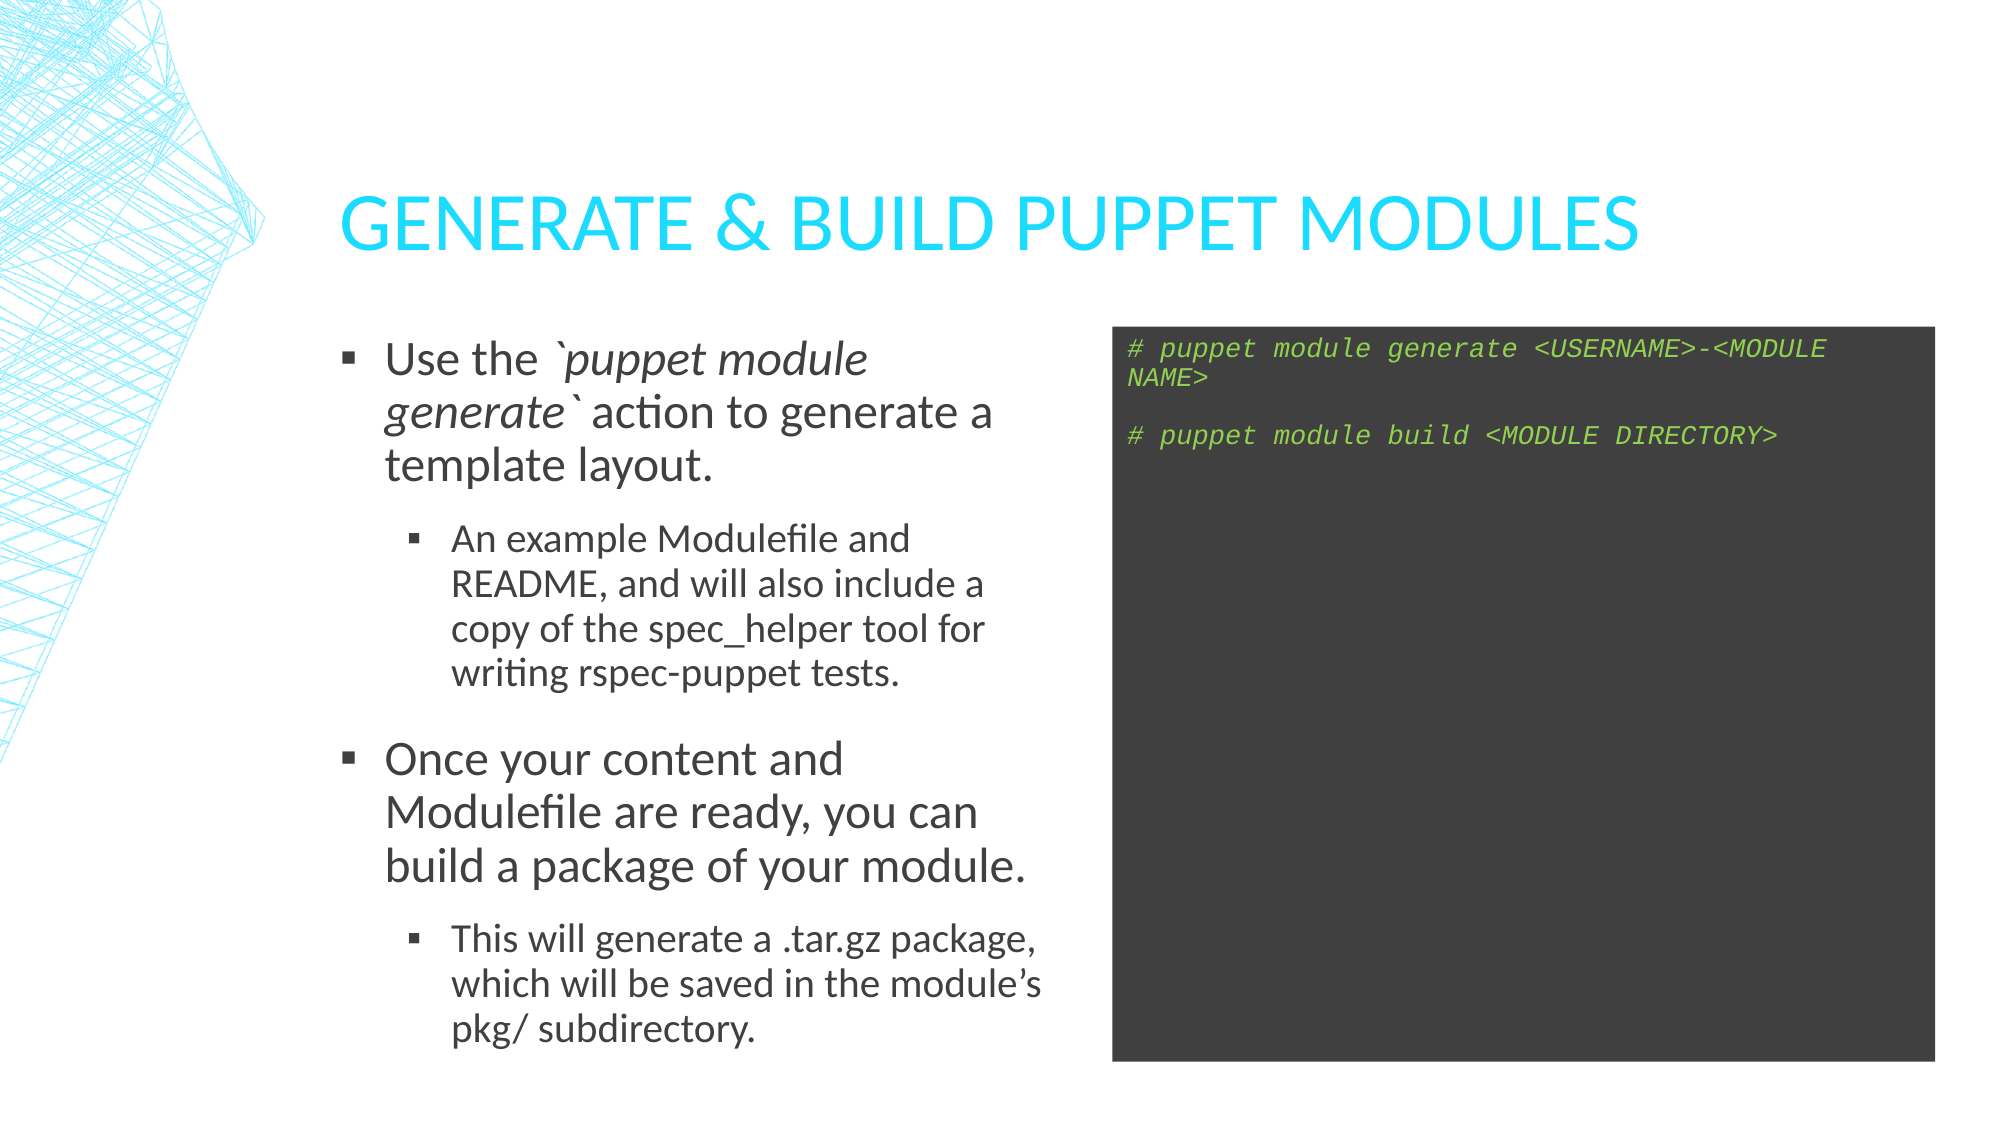

# Generate & Build Puppet Modules
Use the `puppet module generate` action to generate a template layout.
An example Modulefile and README, and will also include a copy of the spec_helper tool for writing rspec-puppet tests.
Once your content and Modulefile are ready, you can build a package of your module.
This will generate a .tar.gz package, which will be saved in the module’s pkg/ subdirectory.
# puppet module generate <USERNAME>-<MODULE NAME> # puppet module build <MODULE DIRECTORY>